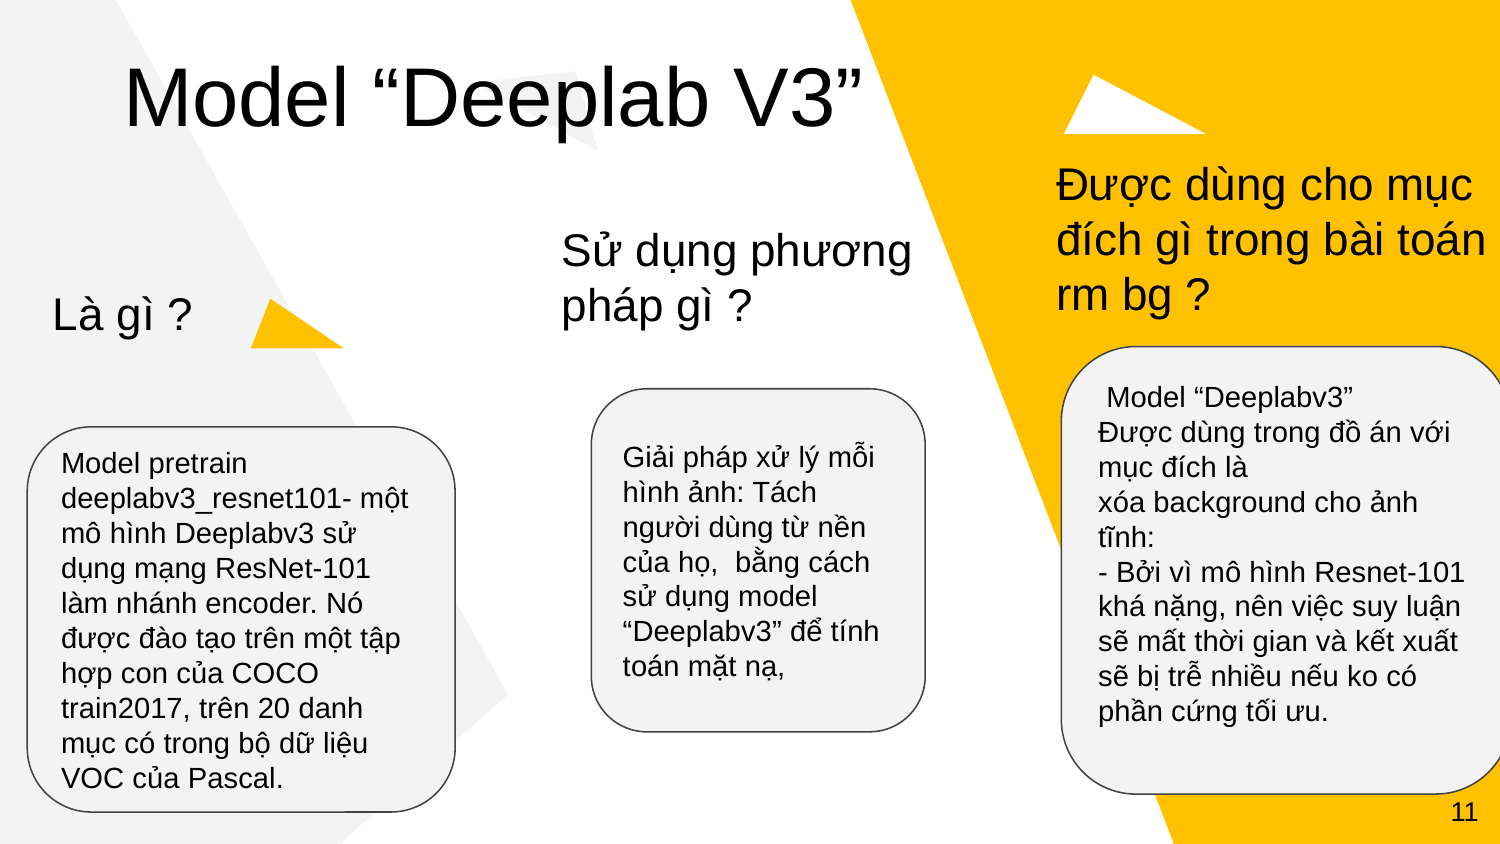

Model “Deeplab V3”
Được dùng cho mục đích gì trong bài toán rm bg ?

# Sử dụng phương pháp gì ?

Là gì ?

 Model “Deeplabv3”
Được dùng trong đồ án với mục đích là
xóa background cho ảnh tĩnh:
- Bởi vì mô hình Resnet-101 khá nặng, nên việc suy luận sẽ mất thời gian và kết xuất sẽ bị trễ nhiều nếu ko có phần cứng tối ưu.

Giải pháp xử lý mỗi hình ảnh: Tách người dùng từ nền của họ,  bằng cách sử dụng model “Deeplabv3” để tính toán mặt nạ,
Model pretrain deeplabv3_resnet101- một mô hình Deeplabv3 sử dụng mạng ResNet-101 làm nhánh encoder. Nó được đào tạo trên một tập hợp con của COCO train2017, trên 20 danh mục có trong bộ dữ liệu VOC của Pascal.
11